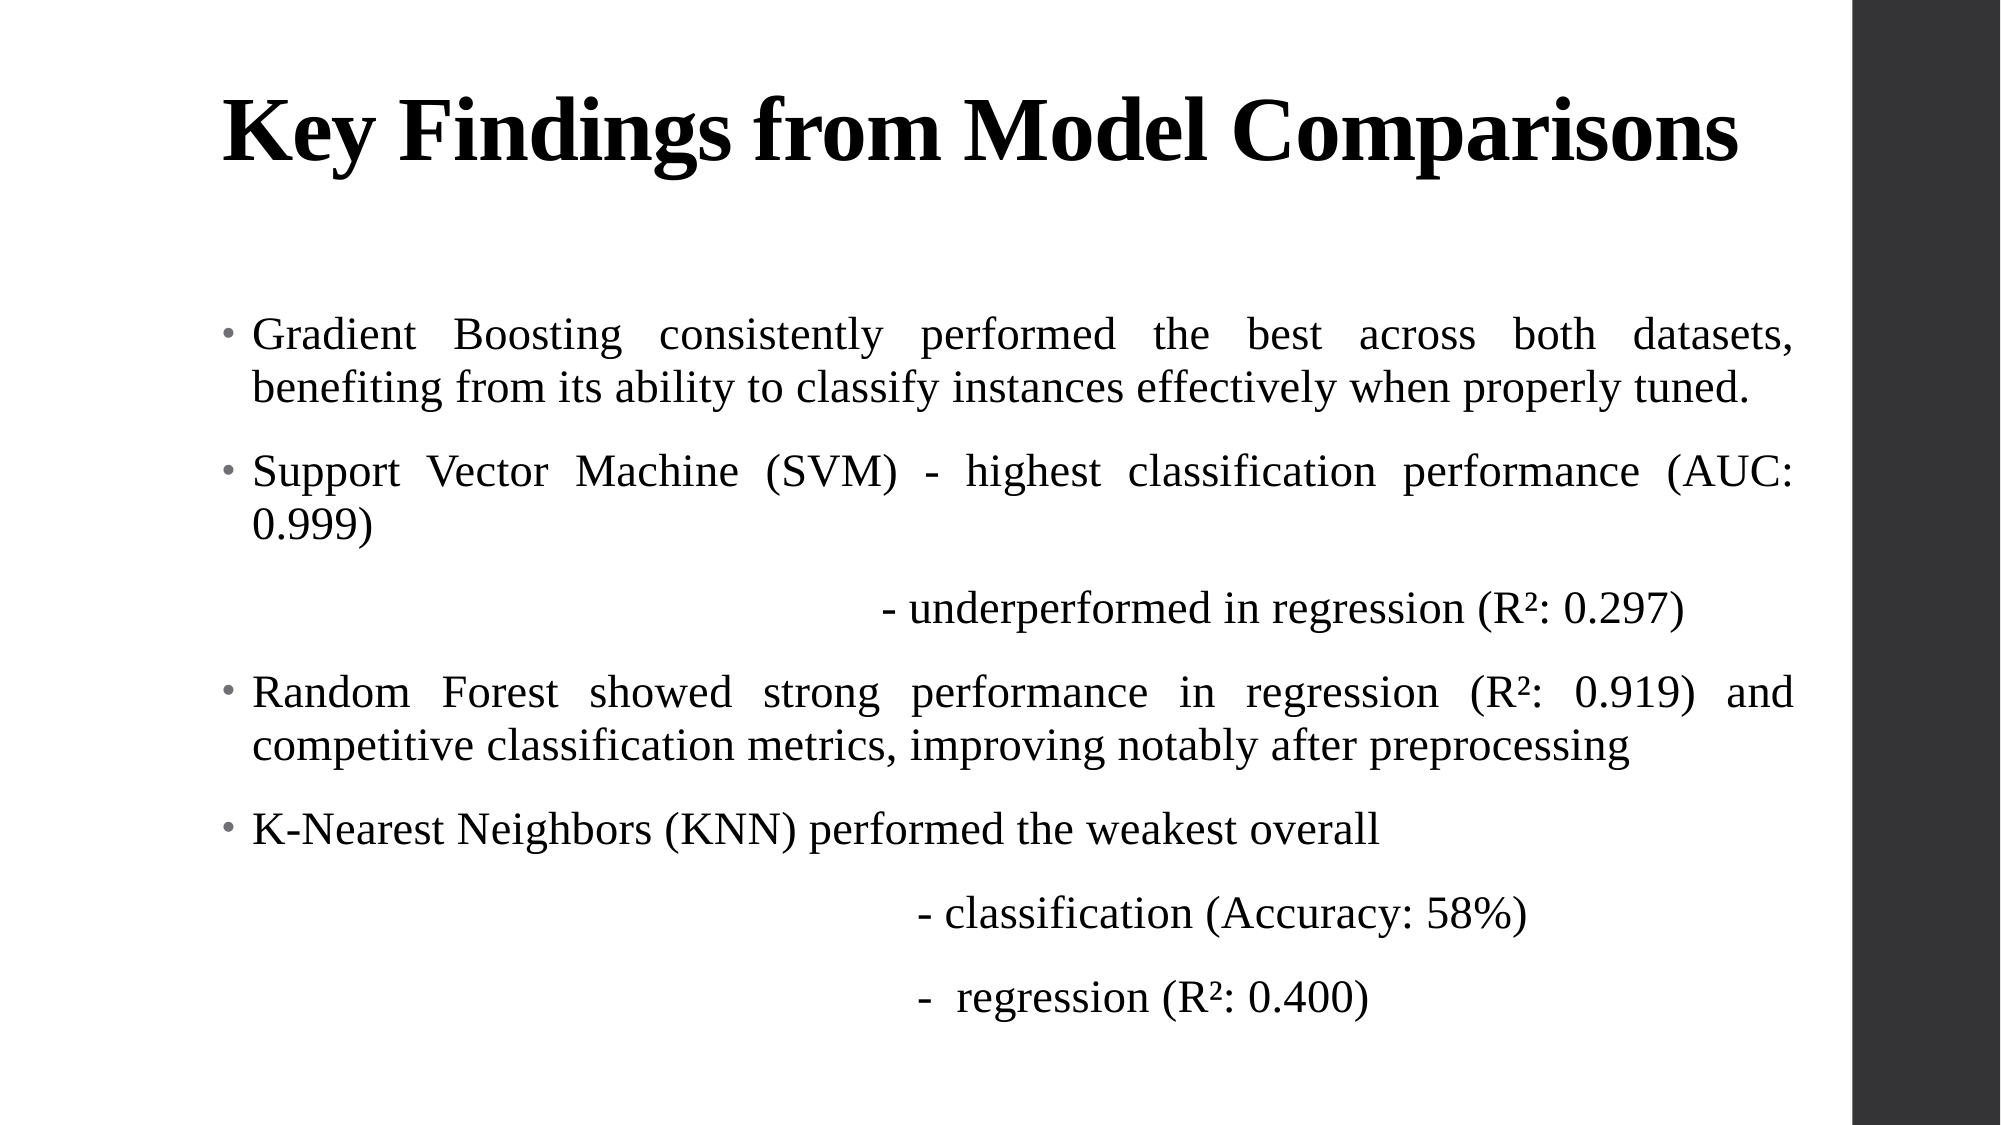

# Key Findings from Model Comparisons
Gradient Boosting consistently performed the best across both datasets, benefiting from its ability to classify instances effectively when properly tuned.
Support Vector Machine (SVM) - highest classification performance (AUC: 0.999)
                                                       - underperformed in regression (R²: 0.297)
Random Forest showed strong performance in regression (R²: 0.919) and competitive classification metrics, improving notably after preprocessing
K-Nearest Neighbors (KNN) performed the weakest overall
                                                          - classification (Accuracy: 58%)
                                                          -  regression (R²: 0.400)